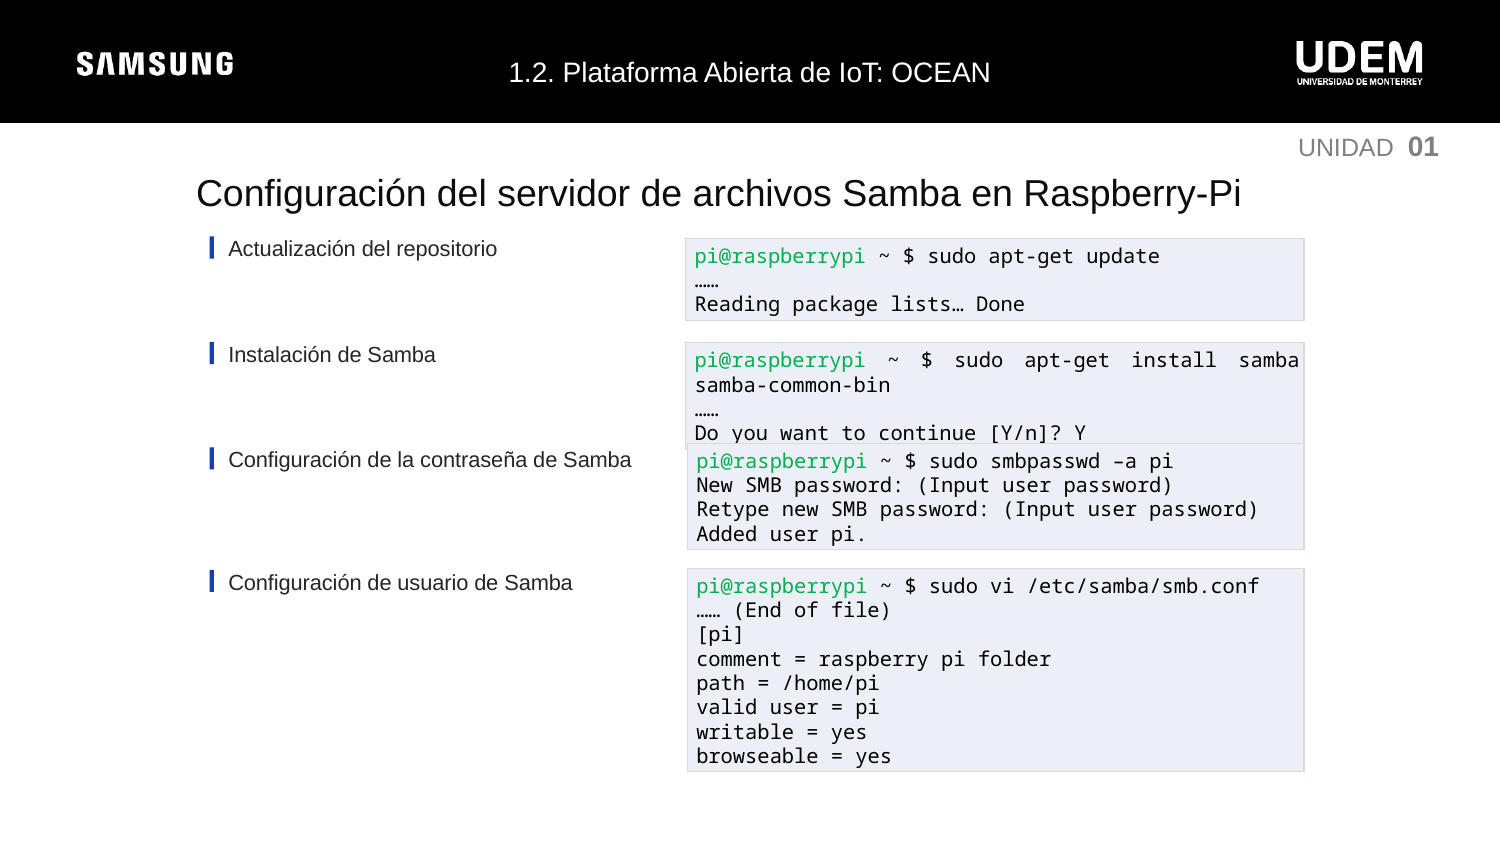

1.2. Plataforma Abierta de IoT: OCEAN
UNIDAD  01
Configuración del servidor de archivos Samba en Raspberry-Pi
Actualización del repositorio

pi@raspberrypi ~ $ sudo apt-get update
……
Reading package lists… Done
Instalación de Samba

pi@raspberrypi ~ $ sudo apt-get install samba samba-common-bin
……
Do you want to continue [Y/n]? Y
pi@raspberrypi ~ $ sudo smbpasswd –a pi
New SMB password: (Input user password)
Retype new SMB password: (Input user password)
Added user pi.
Configuración de la contraseña de Samba

Configuración de usuario de Samba

pi@raspberrypi ~ $ sudo vi /etc/samba/smb.conf
…… (End of file)
[pi]
comment = raspberry pi folder
path = /home/pi
valid user = pi
writable = yes
browseable = yes